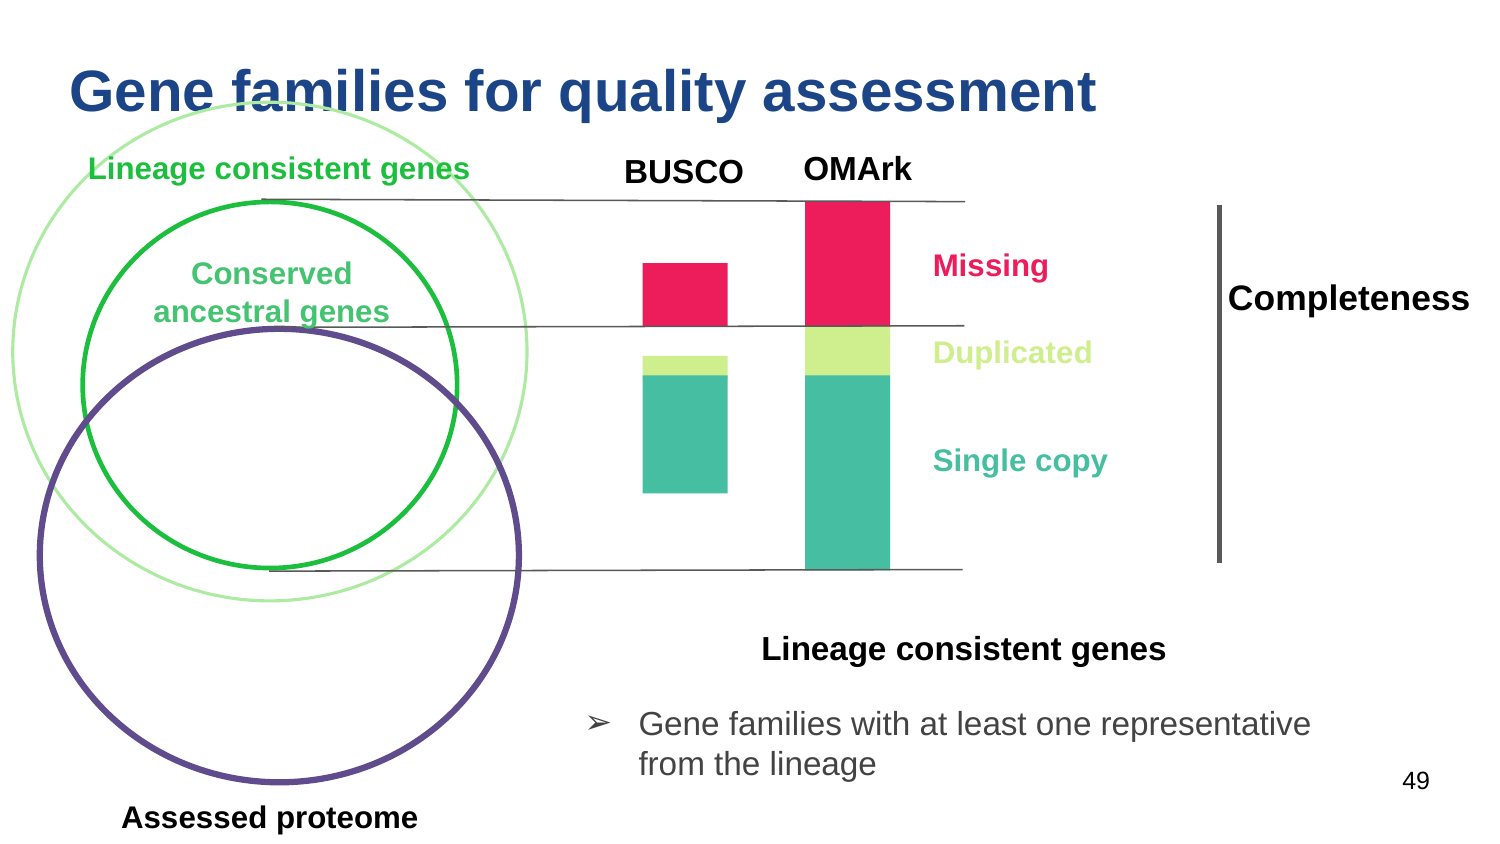

# Gene families for quality assessment

OMArk
Lineage consistent genes

BUSCO

Missing
Conserved ancestral genes

Completeness

Duplicated

Single copy
Lineage consistent genes

Gene families with at least one representative from the lineage
49
Assessed proteome